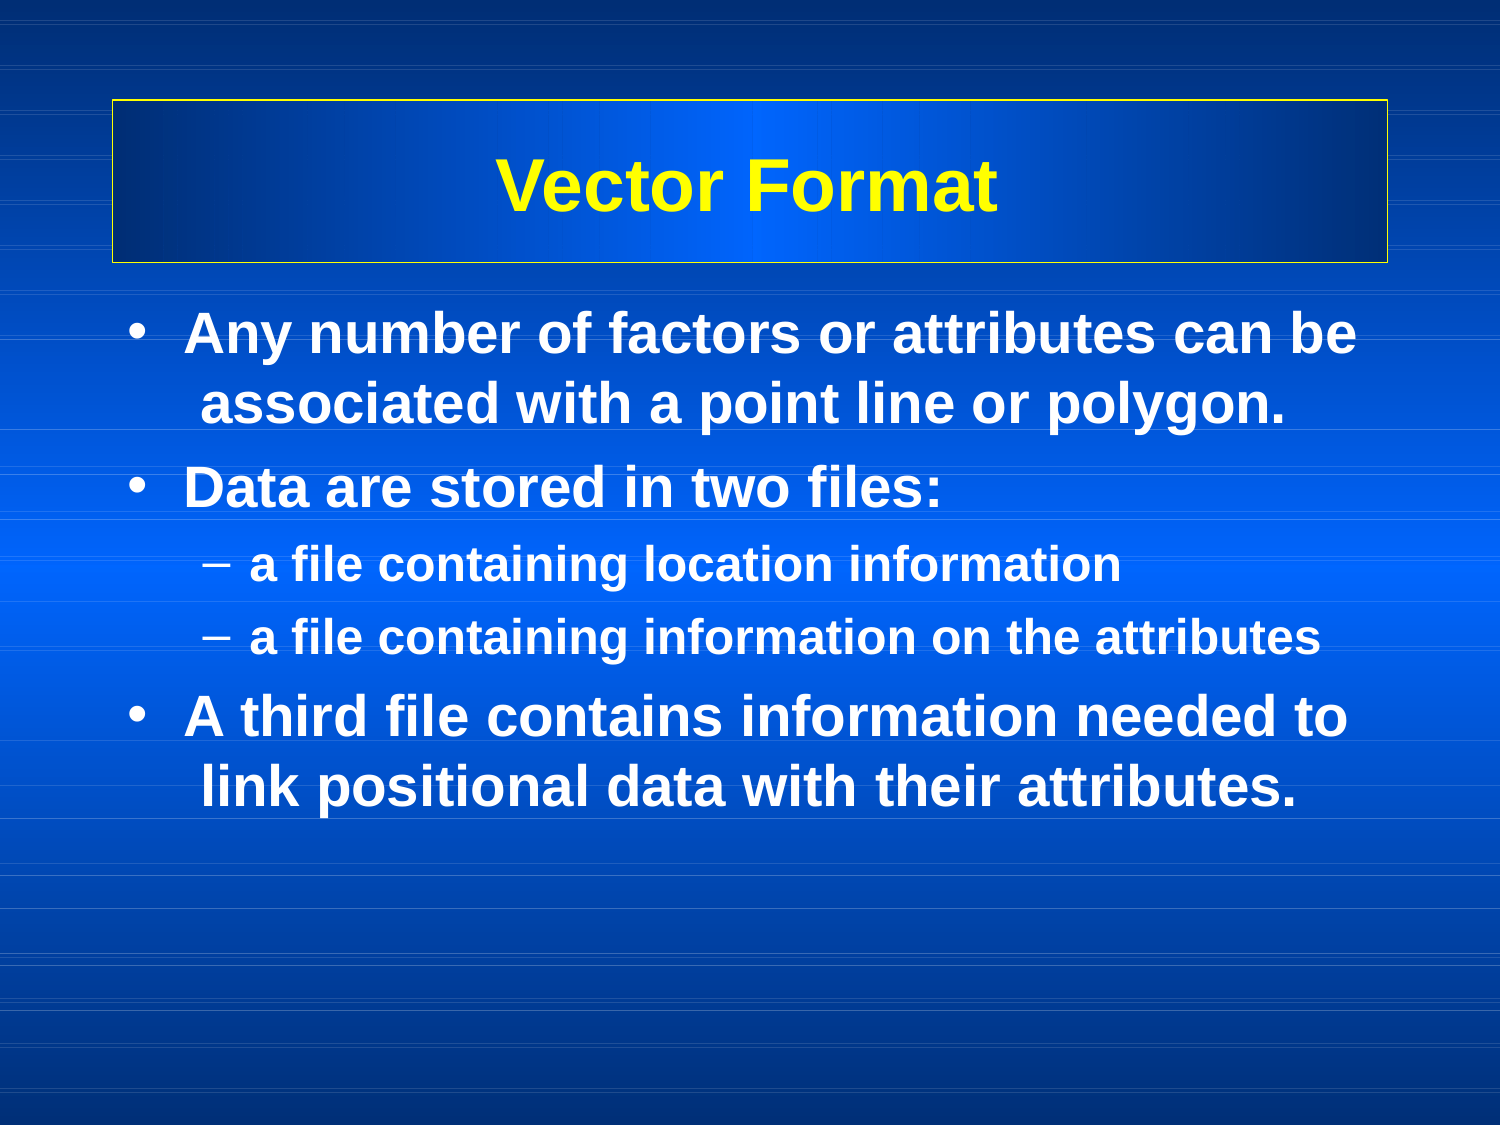

# Vector Format
Any number of factors or attributes can be  associated with a point line or polygon.
Data are stored in two files:
a file containing location information
a file containing information on the attributes
A third file contains information needed to  link positional data with their attributes.